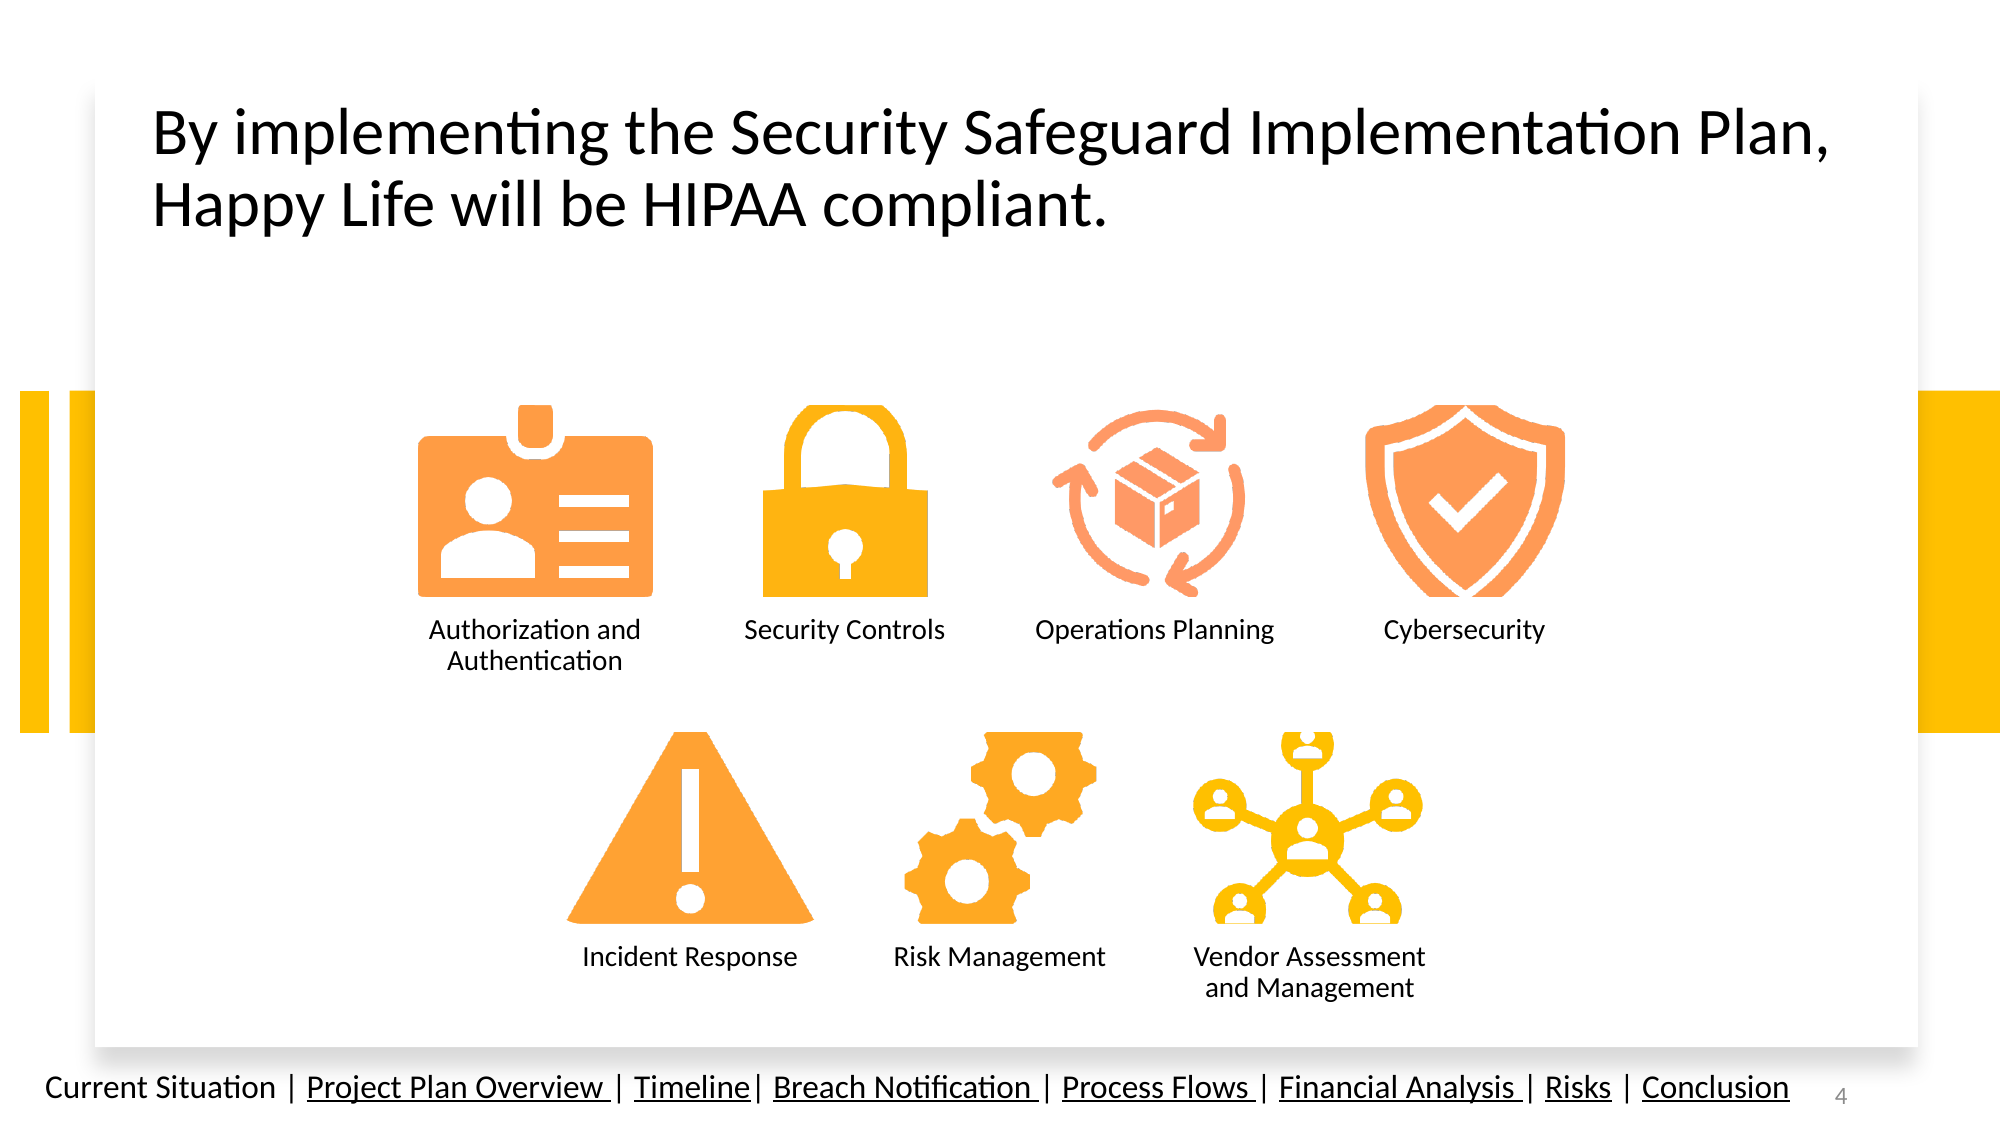

# By implementing the Security Safeguard Implementation Plan, Happy Life will be HIPAA compliant.

Authorization and Authentication
Security Controls
Operations Planning
Cybersecurity
Incident Response
Risk Management
Vendor Assessment and Management
Current Situation | Project Plan Overview | Timeline| Breach Notification | Process Flows | Financial Analysis | Risks | Conclusion
4